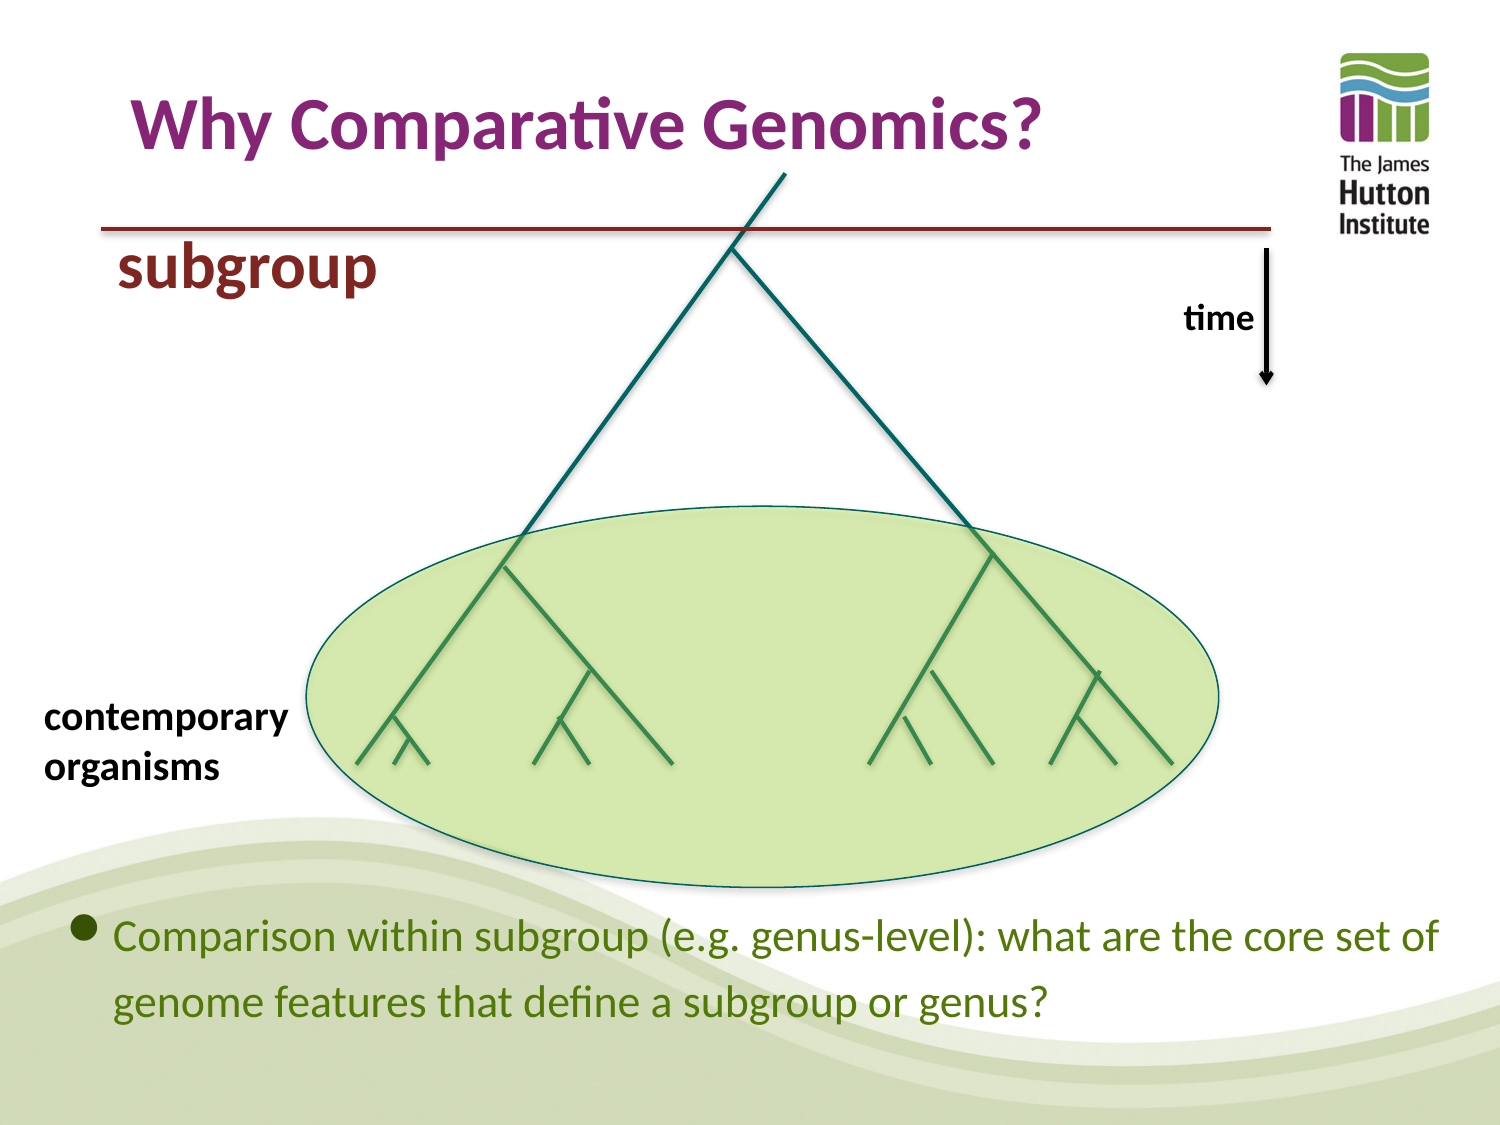

# Why Comparative Genomics?
subgroup
time

contemporary
organisms
Comparison within subgroup (e.g. genus-level): what are the core set of genome features that define a subgroup or genus?